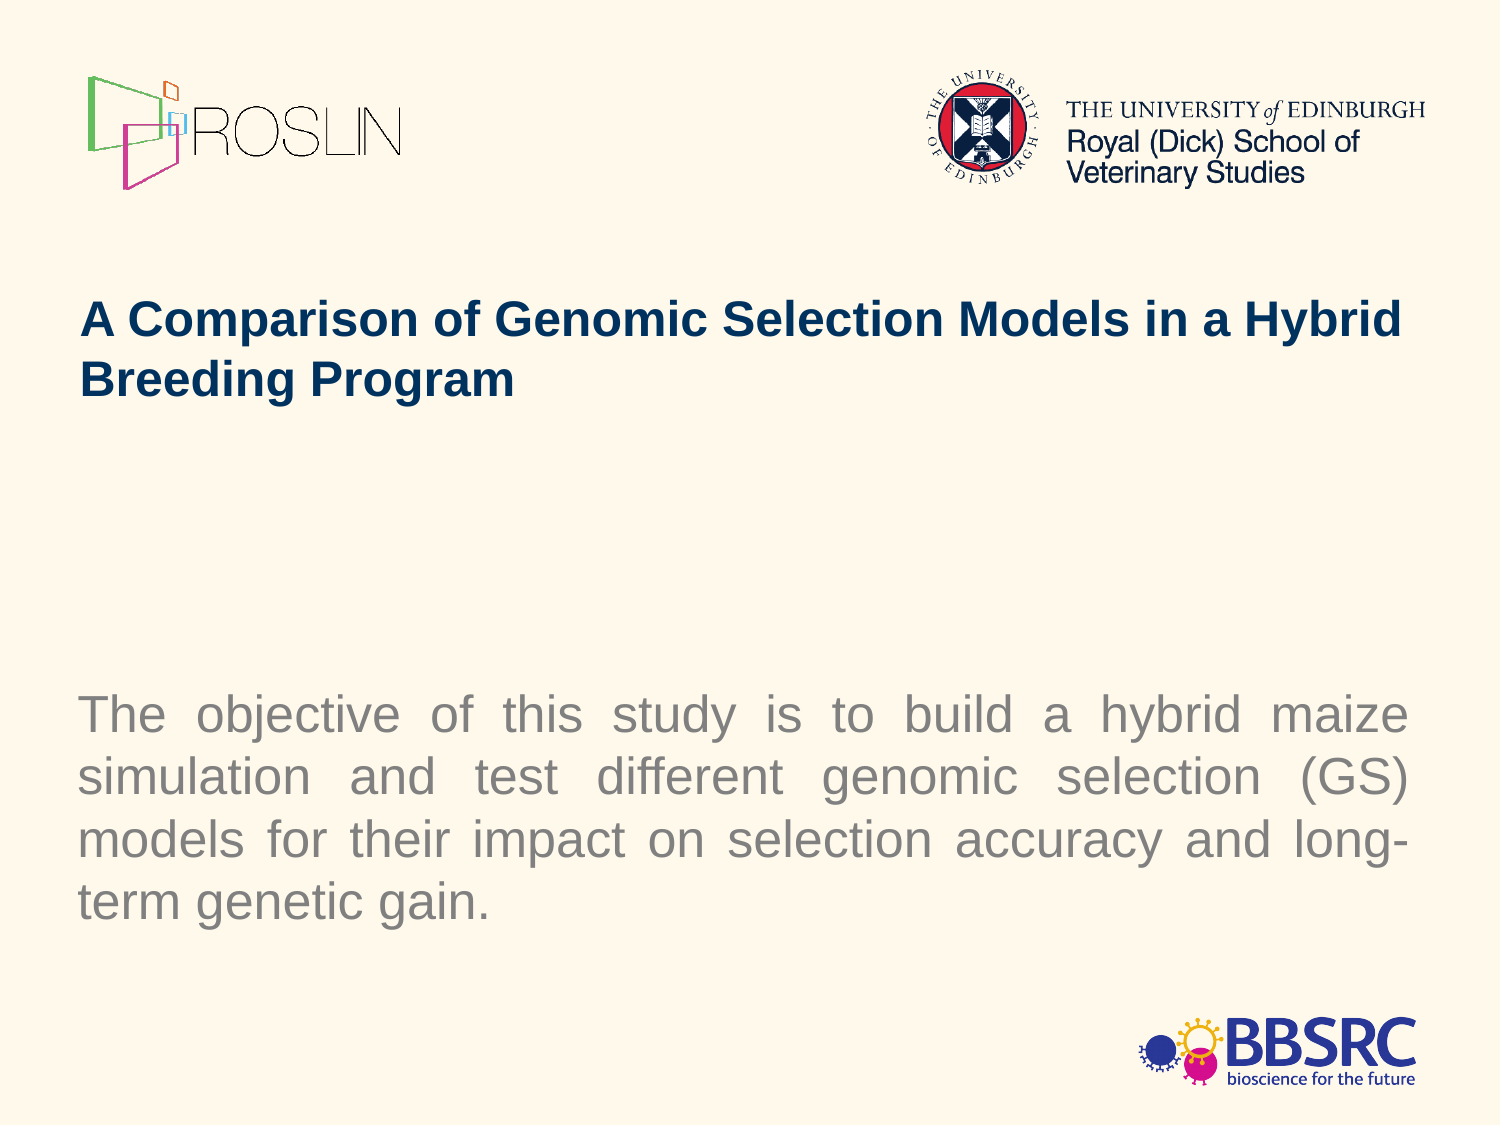

A Comparison of Genomic Selection Models in a Hybrid Breeding Program
The objective of this study is to build a hybrid maize simulation and test different genomic selection (GS) models for their impact on selection accuracy and long-term genetic gain.